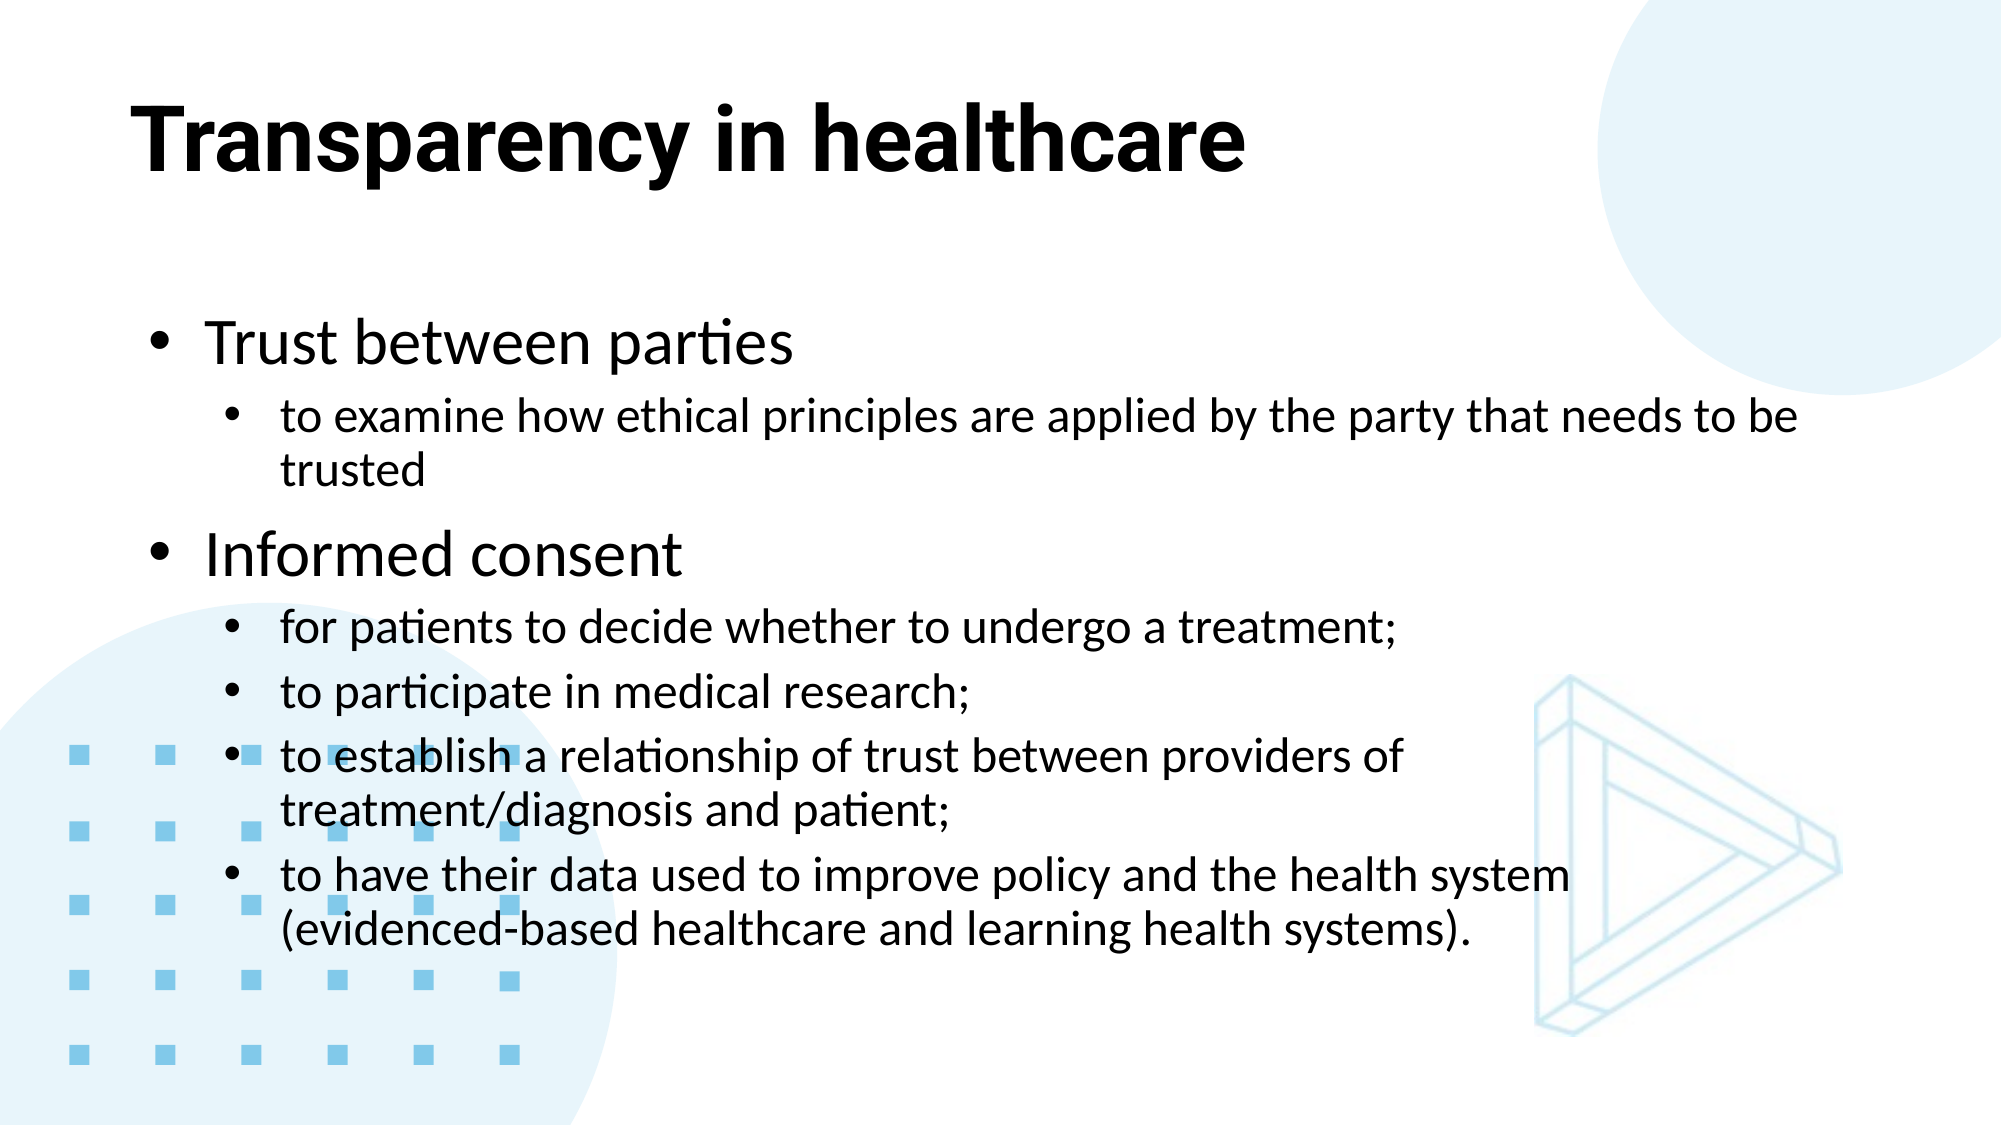

Transparency in healthcare
Trust between parties
to examine how ethical principles are applied by the party that needs to be trusted
Informed consent
for patients to decide whether to undergo a treatment;
to participate in medical research;
to establish a relationship of trust between providers of treatment/diagnosis and patient;
to have their data used to improve policy and the health system (evidenced-based healthcare and learning health systems).